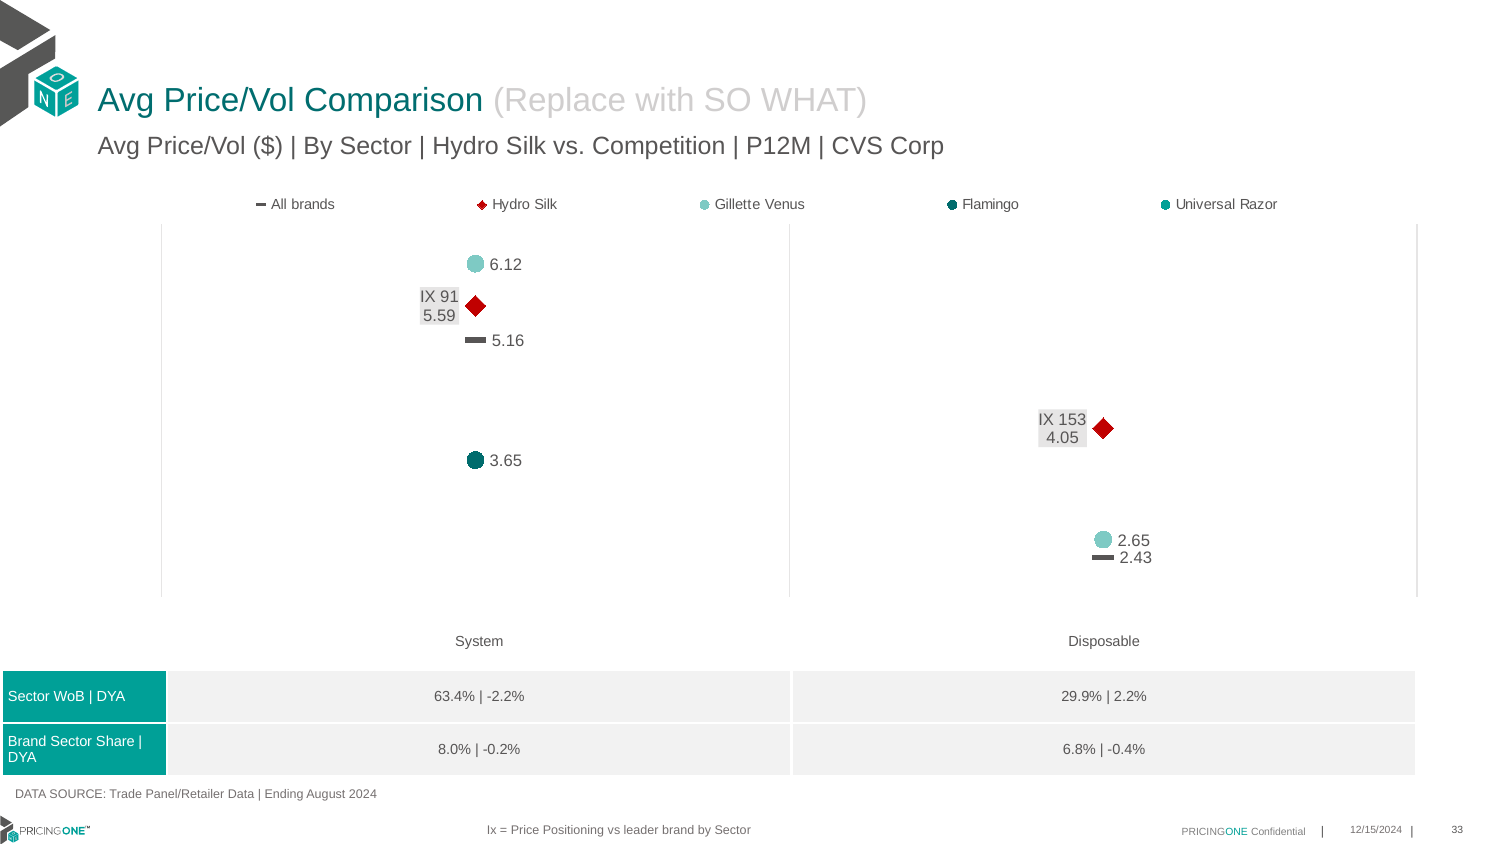

# Avg Price/Vol Comparison (Replace with SO WHAT)
Avg Price/Vol ($) | By Sector | Hydro Silk vs. Competition | P12M | CVS Corp

### Chart

| Category | All brands | Hydro Silk | Gillette Venus | Flamingo | Universal Razor |
|---|---|---|---|---|---|
| IX 91 | 5.16 | 5.59 | 6.12 | 3.65 | None |
| IX 153 | 2.43 | 4.05 | 2.65 | None | None |
|  | System | Disposable |
| --- | --- | --- |
| Sector WoB | DYA | 63.4% | -2.2% | 29.9% | 2.2% |
| Brand Sector Share | DYA | 8.0% | -0.2% | 6.8% | -0.4% |
DATA SOURCE: Trade Panel/Retailer Data | Ending August 2024
Ix = Price Positioning vs leader brand by Sector
12/15/2024
33